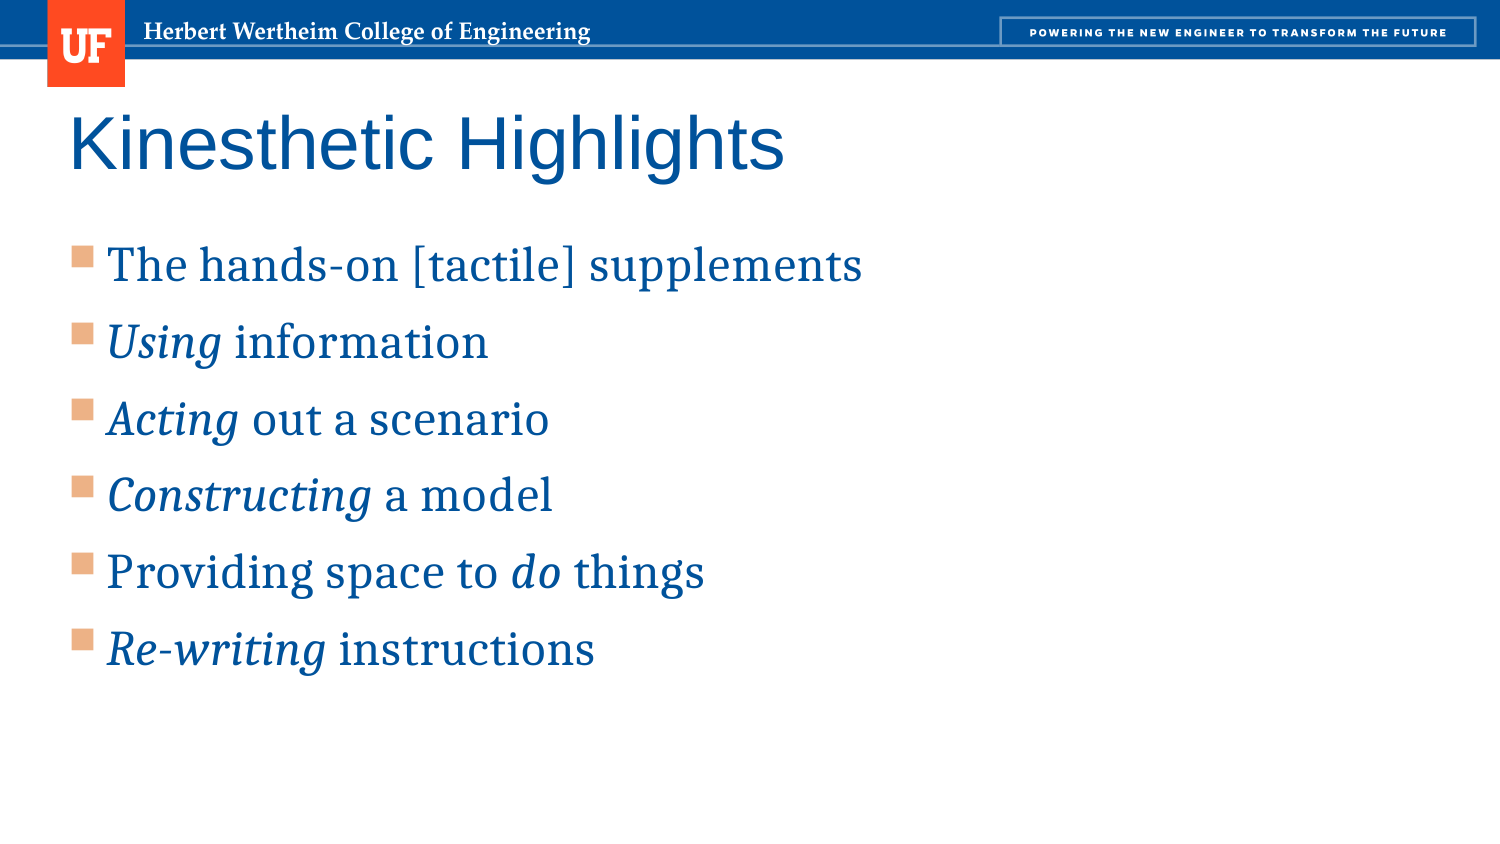

# Kinesthetic Highlights
The hands-on [tactile] supplements
Using information
Acting out a scenario
Constructing a model
Providing space to do things
Re-writing instructions